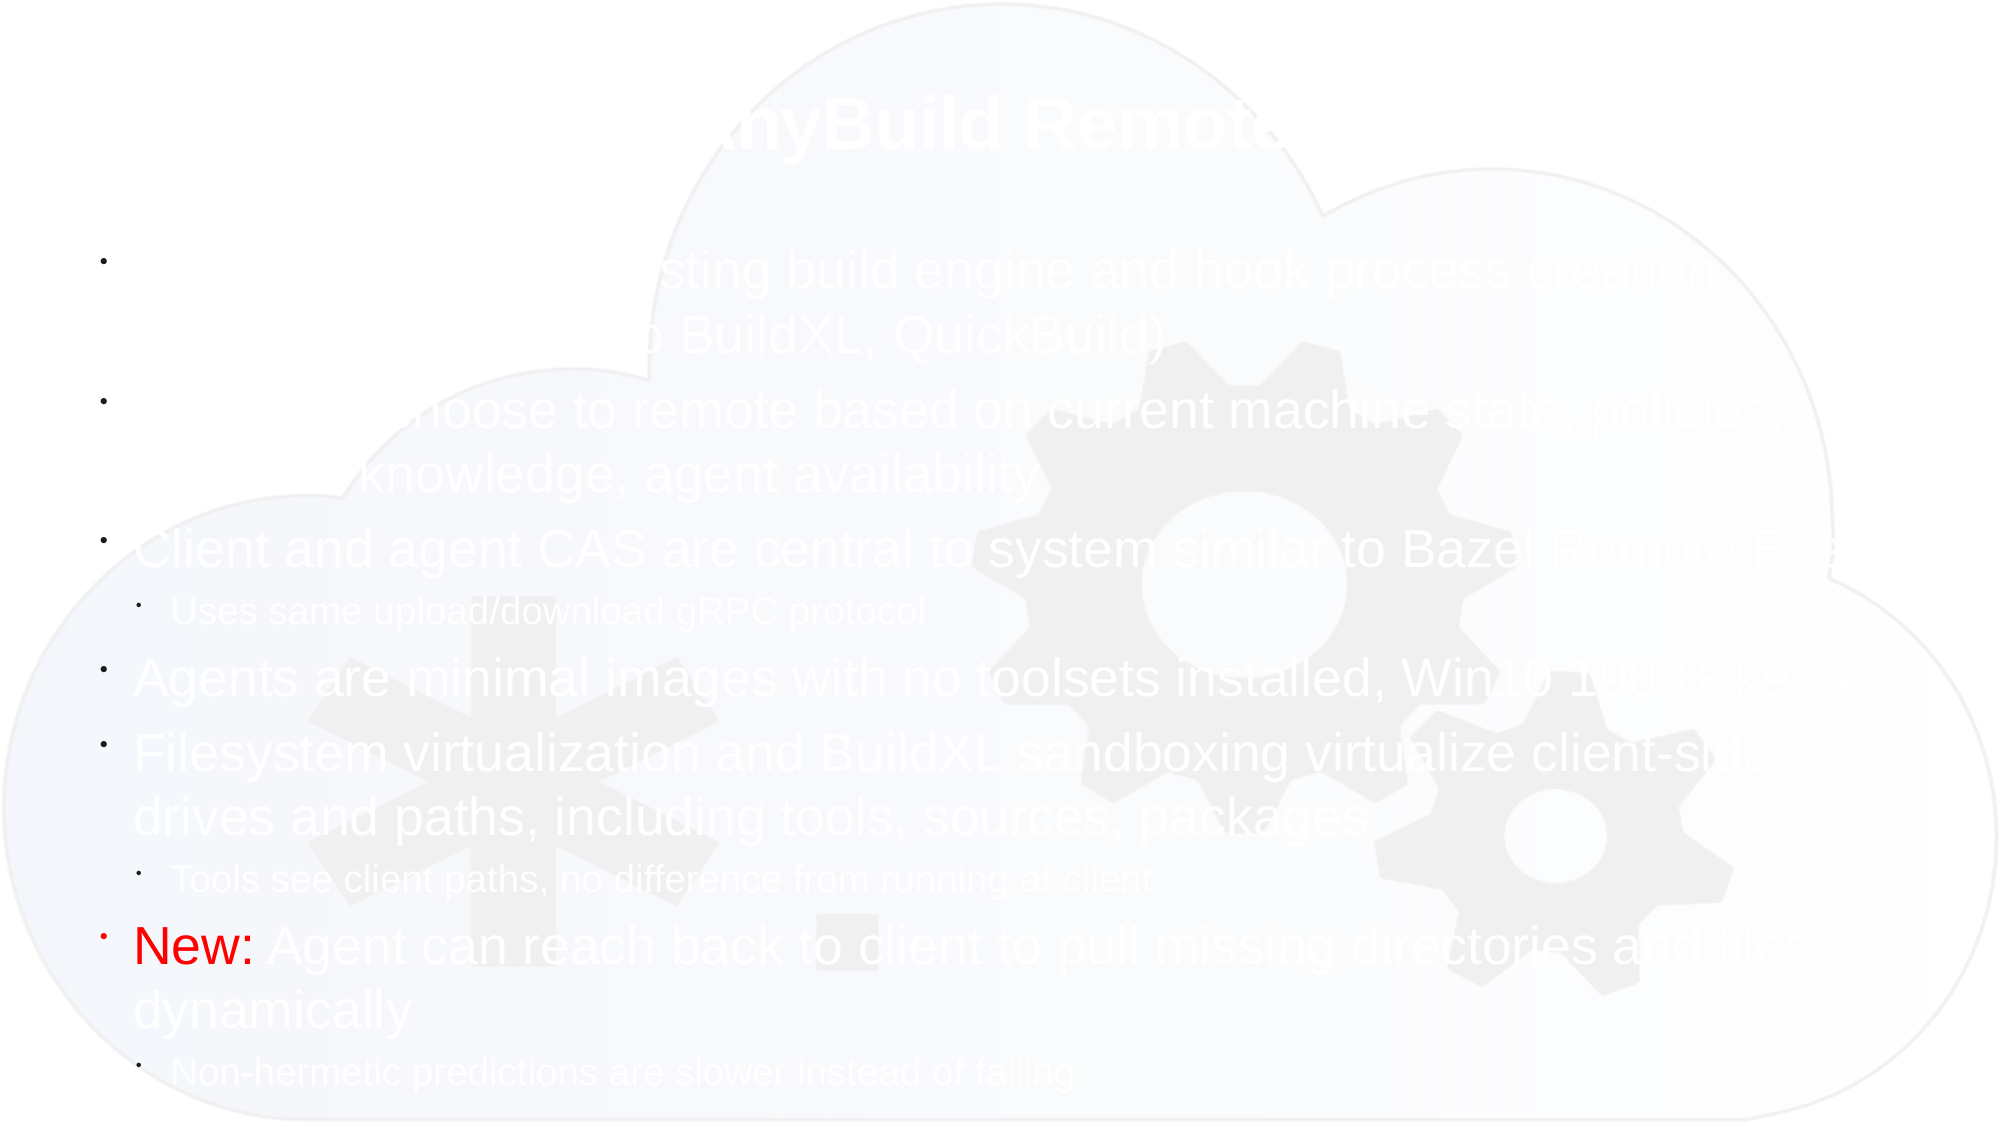

# Microsoft AnyBuild Remote Execution
Client can wrap an existing build engine and hook process creation, or add RE as a library (e.g. to BuildXL, QuickBuild)
Client can choose to remote based on current machine state, policies, historical knowledge, agent availability
Client and agent CAS are central to system similar to Bazel Remote Exec
Uses same upload/download gRPC protocol
Agents are minimal images with no toolsets installed, Win10 1903+ kernel
Filesystem virtualization and BuildXL sandboxing virtualize client-side drives and paths, including tools, sources, packages
Tools see client paths, no difference from running at client
New: Agent can reach back to client to pull missing directories and files dynamically
Non-hermetic predictions are slower instead of failing